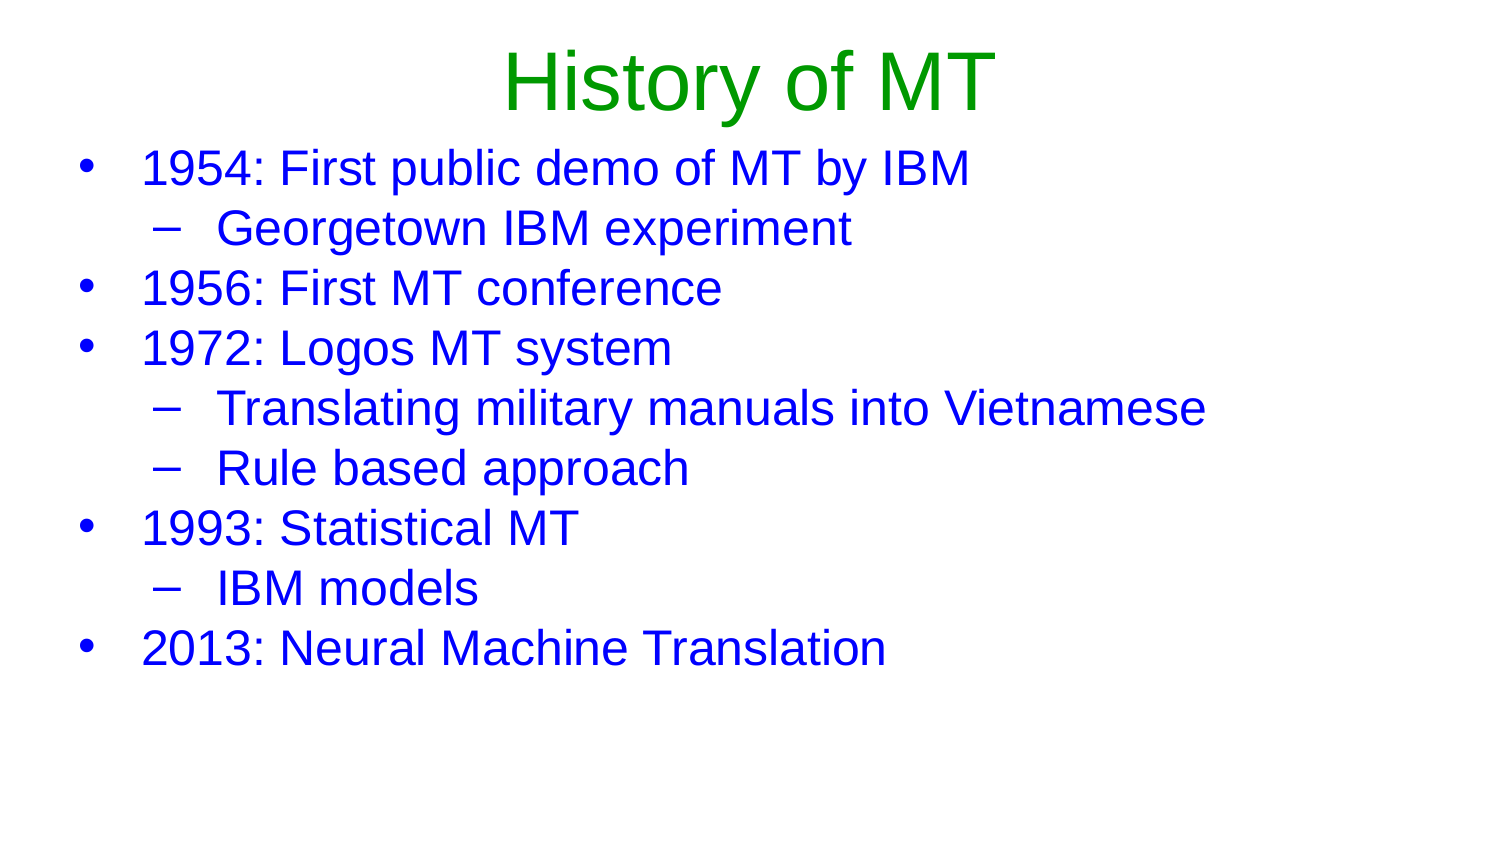

# History of MT
1954: First public demo of MT by IBM
Georgetown IBM experiment
1956: First MT conference
1972: Logos MT system
Translating military manuals into Vietnamese
Rule based approach
1993: Statistical MT
IBM models
2013: Neural Machine Translation